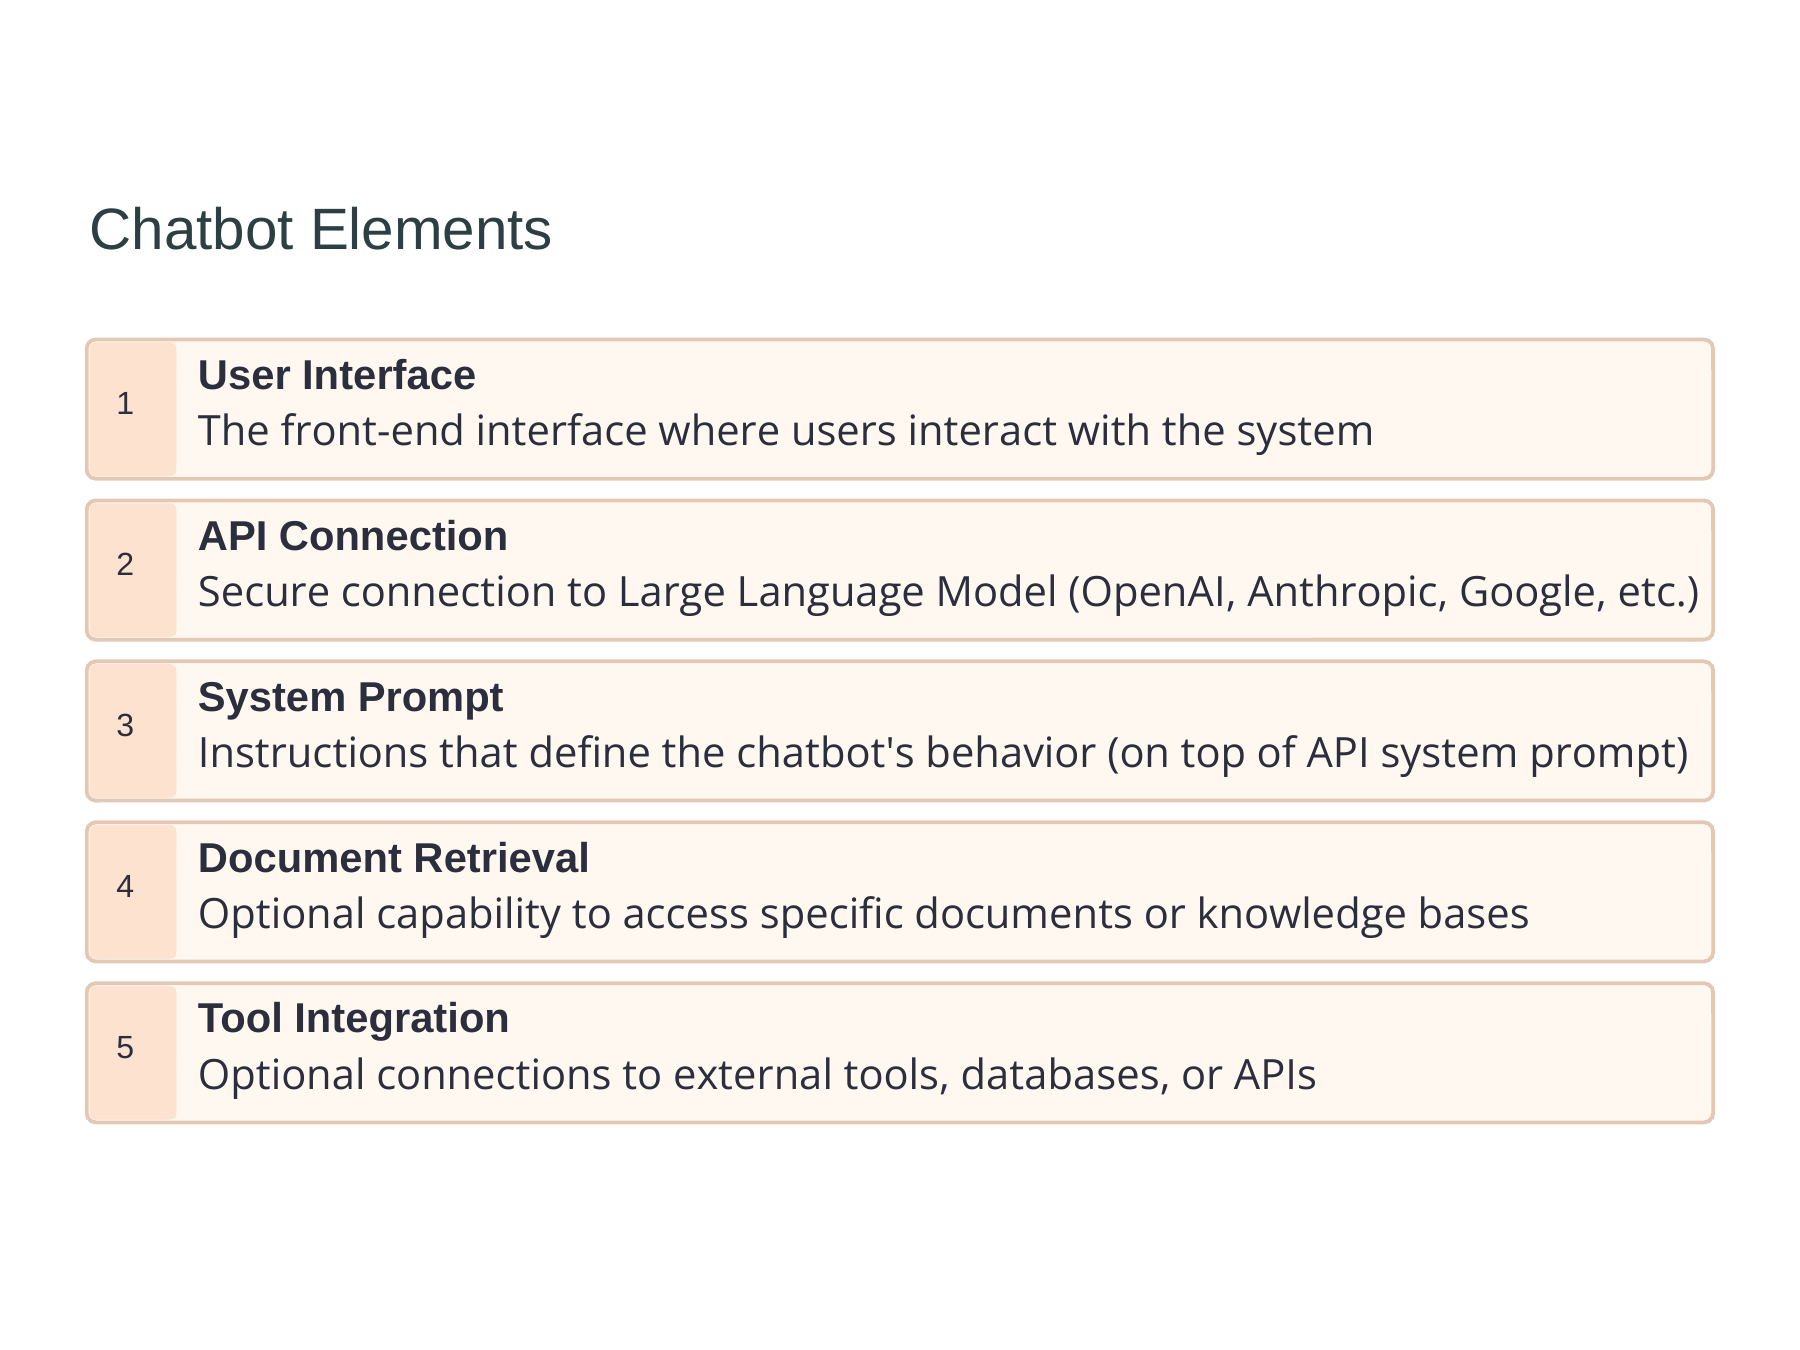

Chatbot Elements

User Interface
1
The front-end interface where users interact with the system

API Connection
2
Secure connection to Large Language Model (OpenAI, Anthropic, Google, etc.)

System Prompt
3
Instructions that define the chatbot's behavior (on top of API system prompt)

Document Retrieval
4
Optional capability to access specific documents or knowledge bases

Tool Integration
5
Optional connections to external tools, databases, or APIs